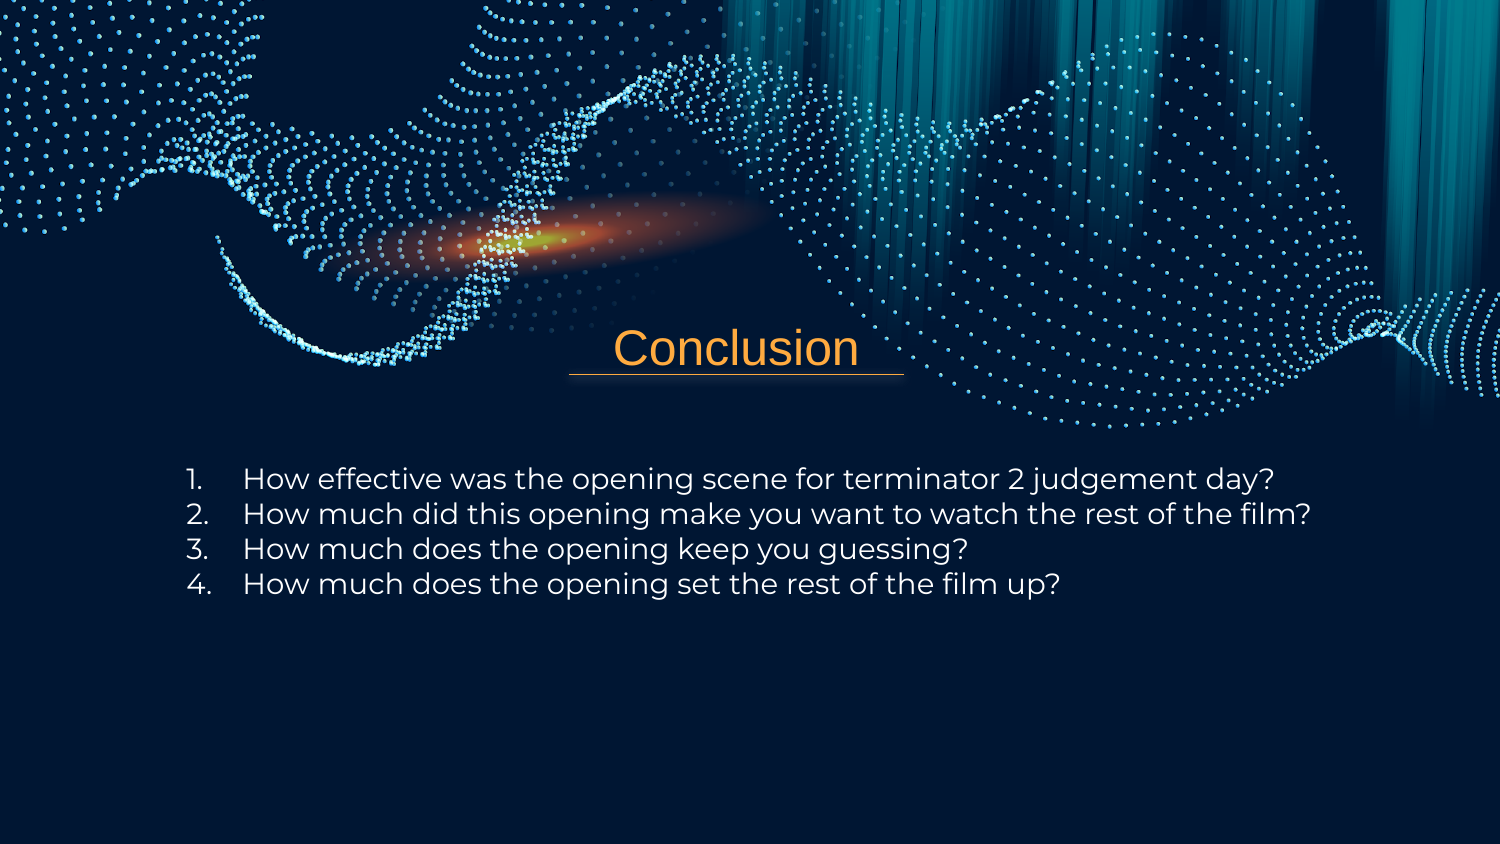

# Conclusion
How effective was the opening scene for terminator 2 judgement day?
How much did this opening make you want to watch the rest of the film?
How much does the opening keep you guessing?
How much does the opening set the rest of the film up?